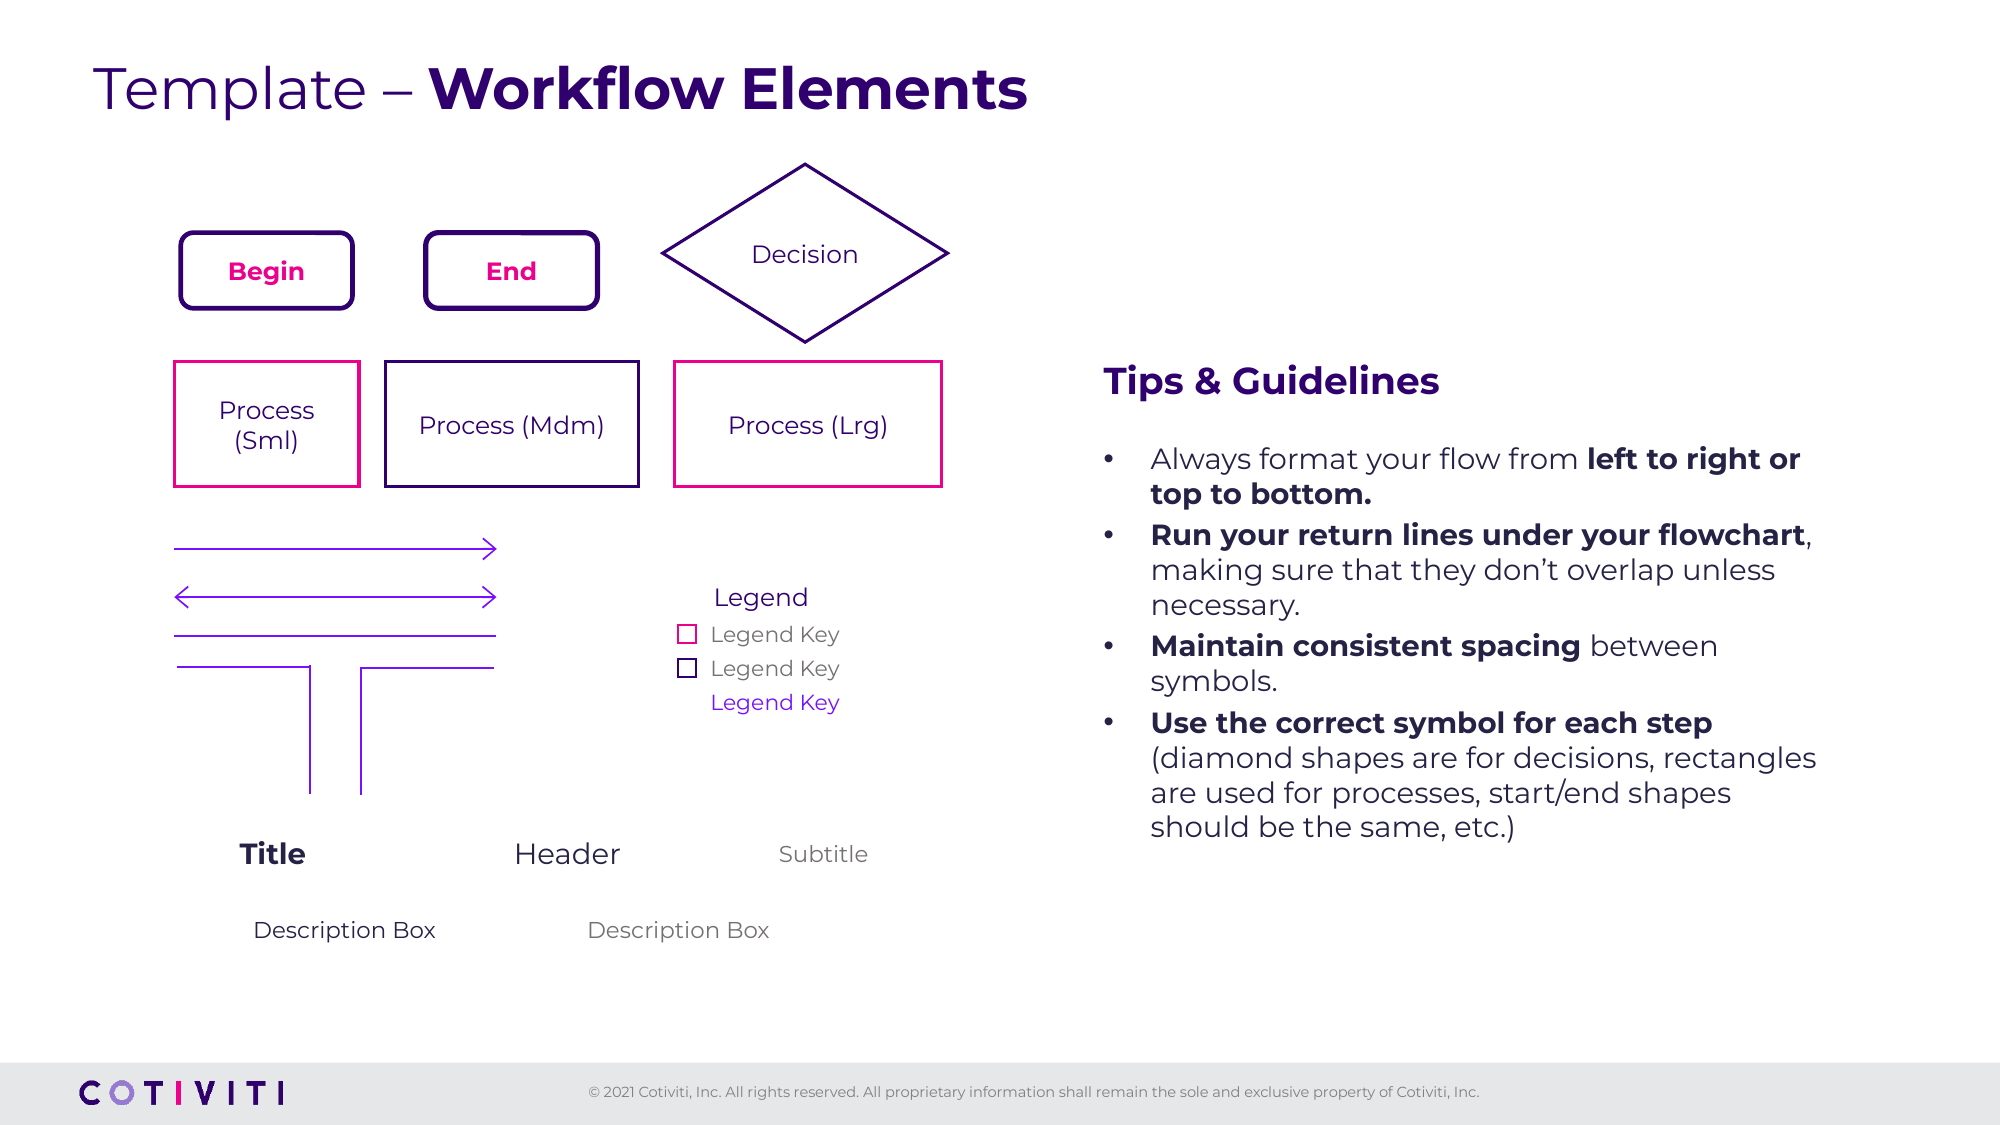

# Template – Workflow Elements
Decision
Begin
End
Tips & Guidelines
Process (Sml)
Process (Mdm)
Process (Lrg)
Always format your flow from left to right or top to bottom.
Run your return lines under your flowchart, making sure that they don’t overlap unless necessary.
Maintain consistent spacing between symbols.
Use the correct symbol for each step (diamond shapes are for decisions, rectangles are used for processes, start/end shapes should be the same, etc.)
Legend
Legend Key

Legend Key

Legend Key
Title
Header
Subtitle
Description Box
Description Box